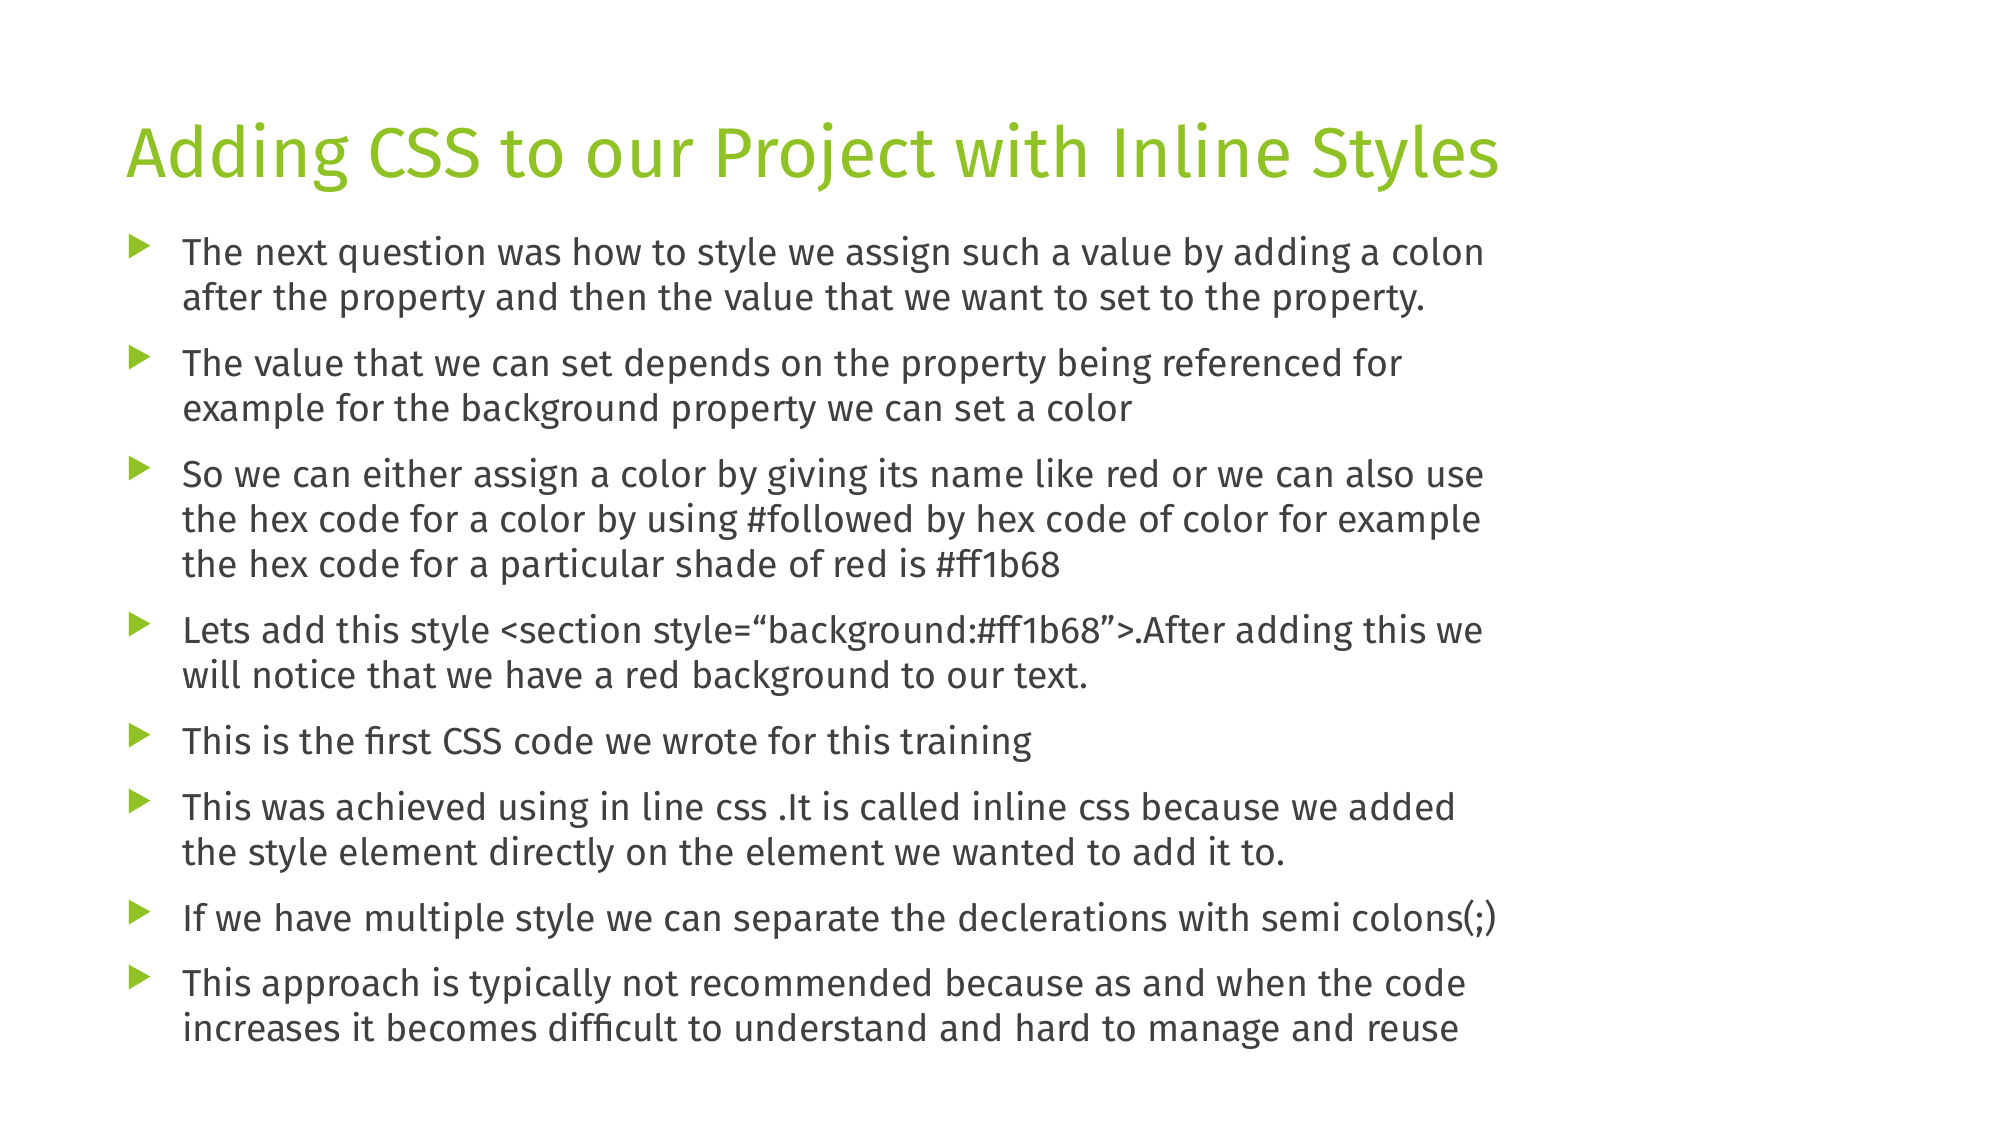

# Adding CSS to our Project with Inline Styles
The next question was how to style we assign such a value by adding a colon after the property and then the value that we want to set to the property.
The value that we can set depends on the property being referenced for example for the background property we can set a color
So we can either assign a color by giving its name like red or we can also use the hex code for a color by using #followed by hex code of color for example the hex code for a particular shade of red is #ff1b68
Lets add this style <section style=“background:#ff1b68”>.After adding this we will notice that we have a red background to our text.
This is the first CSS code we wrote for this training
This was achieved using in line css .It is called inline css because we added the style element directly on the element we wanted to add it to.
If we have multiple style we can separate the declerations with semi colons(;)
This approach is typically not recommended because as and when the code increases it becomes difficult to understand and hard to manage and reuse